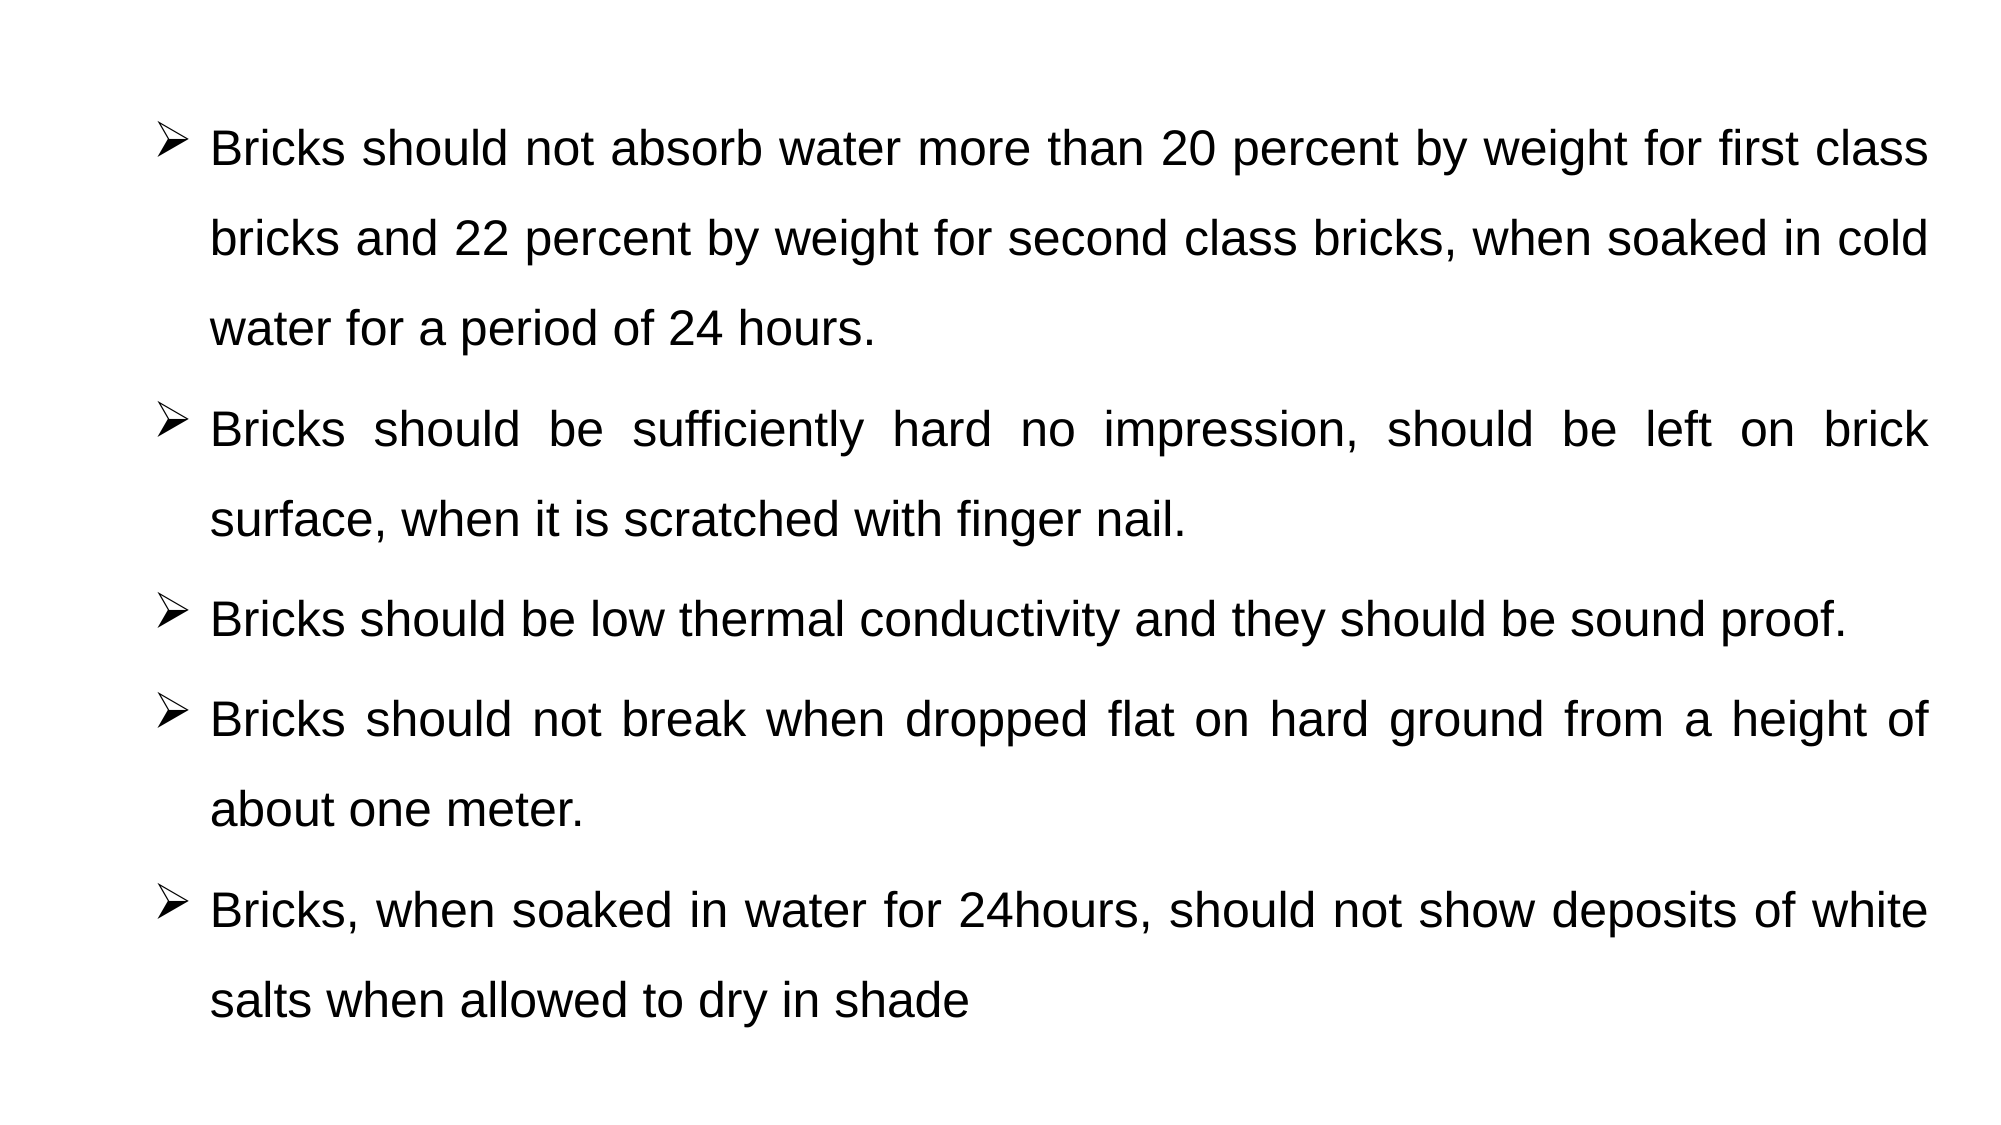

Bricks should not absorb water more than 20 percent by weight for first class bricks and 22 percent by weight for second class bricks, when soaked in cold water for a period of 24 hours.
Bricks should be sufficiently hard no impression, should be left on brick surface, when it is scratched with finger nail.
Bricks should be low thermal conductivity and they should be sound proof.
Bricks should not break when dropped flat on hard ground from a height of about one meter.
Bricks, when soaked in water for 24hours, should not show deposits of white salts when allowed to dry in shade